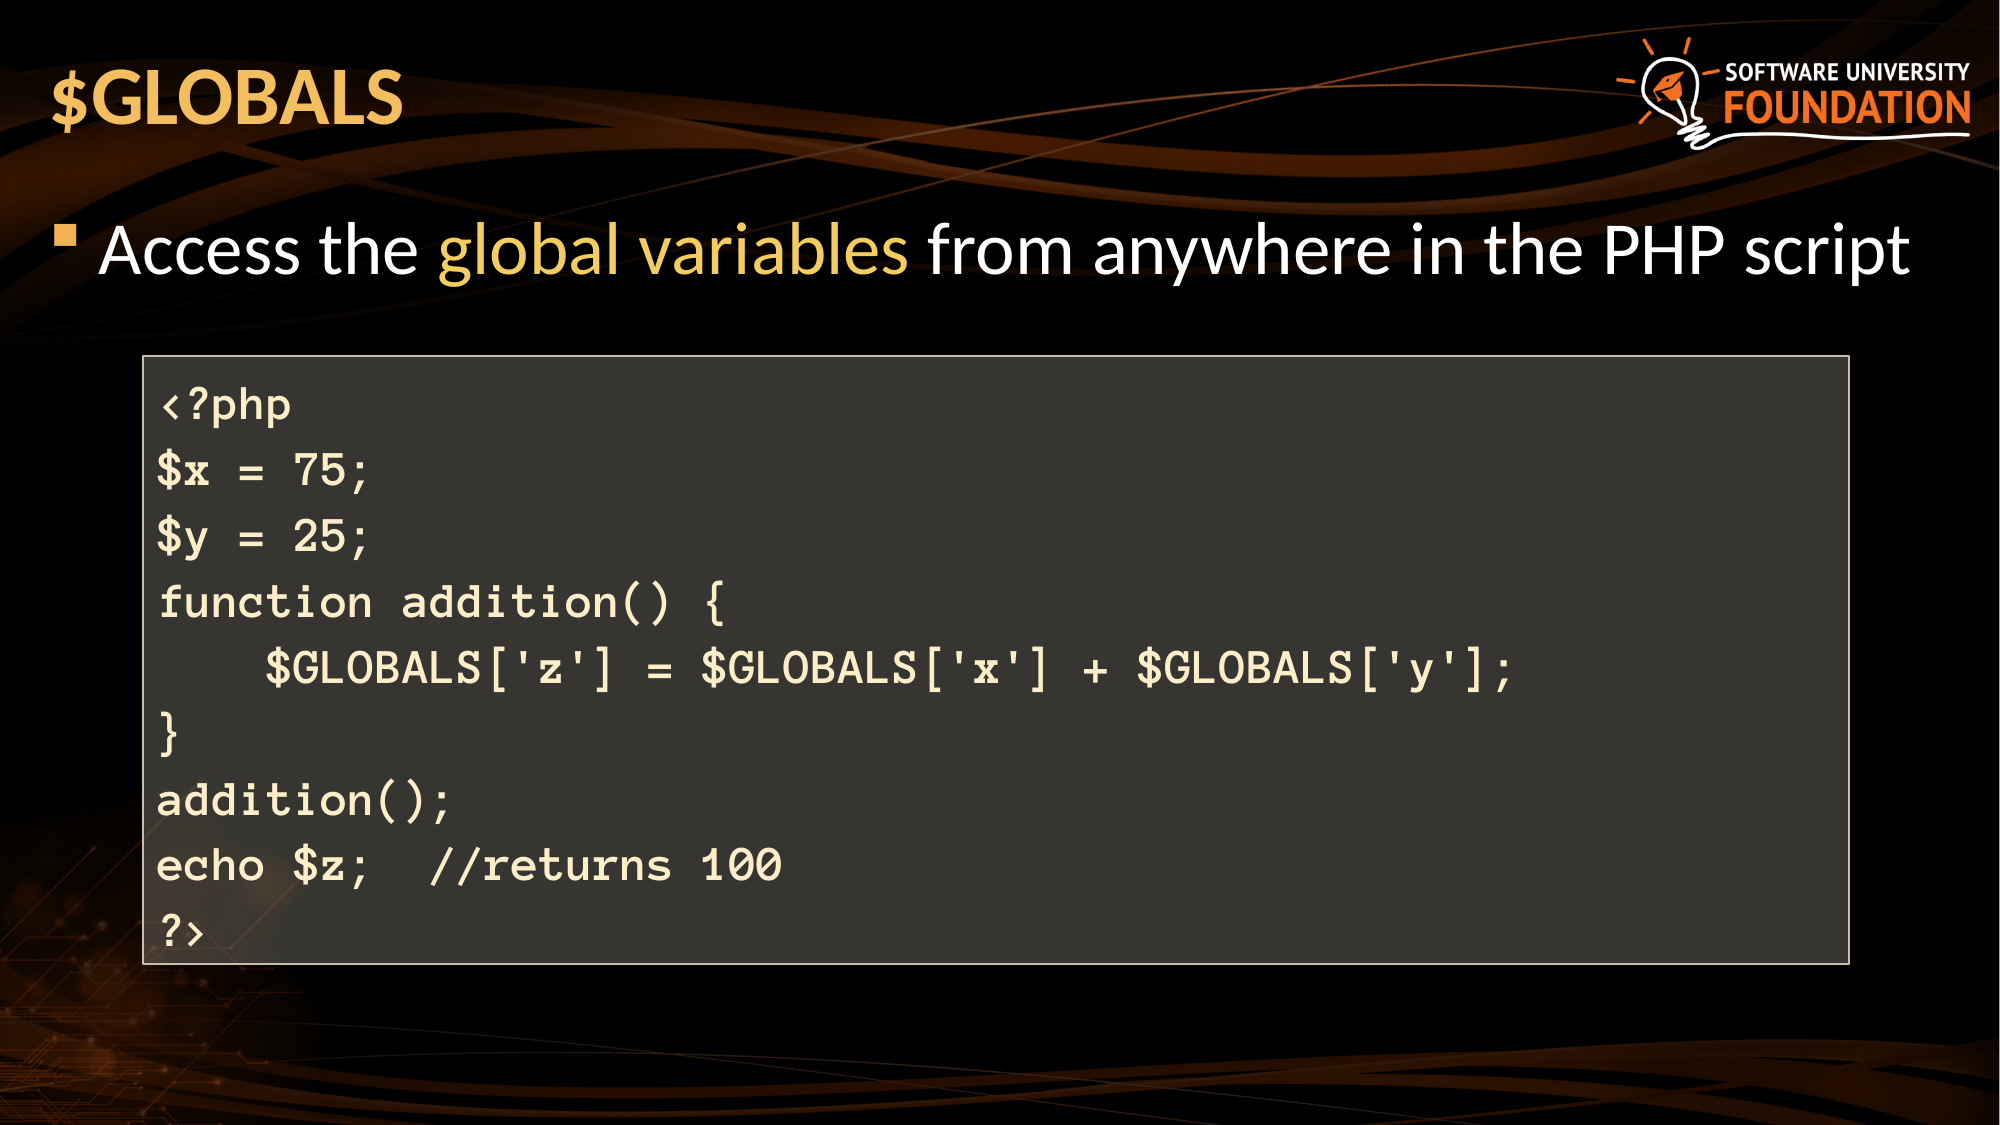

# $GLOBALS
Access the global variables from anywhere in the PHP script
<?php
$x = 75;
$y = 25;
function addition() {
    $GLOBALS['z'] = $GLOBALS['x'] + $GLOBALS['y'];
}
addition();
echo $z;  //returns 100
?>